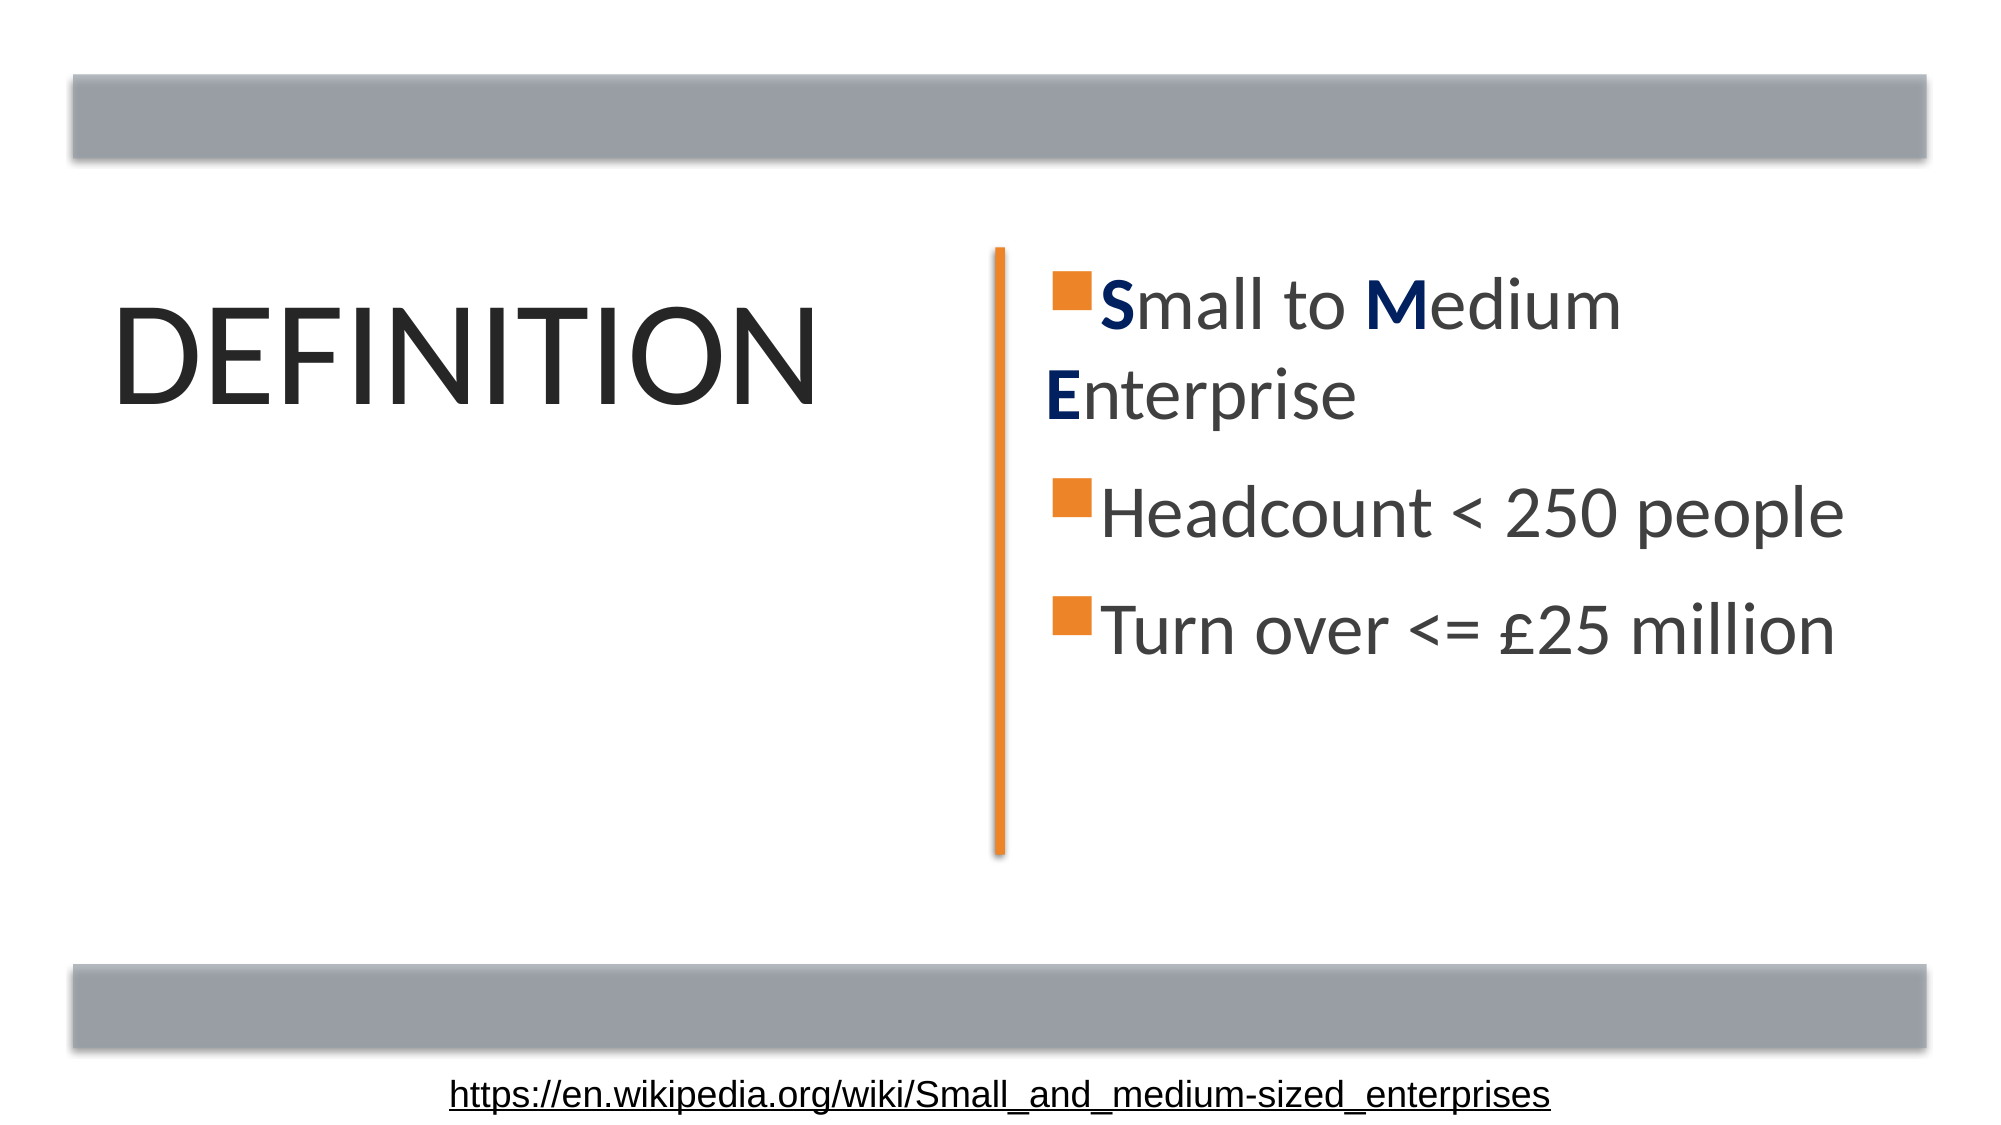

Definition
Small to Medium Enterprise
Headcount < 250 people
Turn over <= £25 million

https://en.wikipedia.org/wiki/Small_and_medium-sized_enterprises